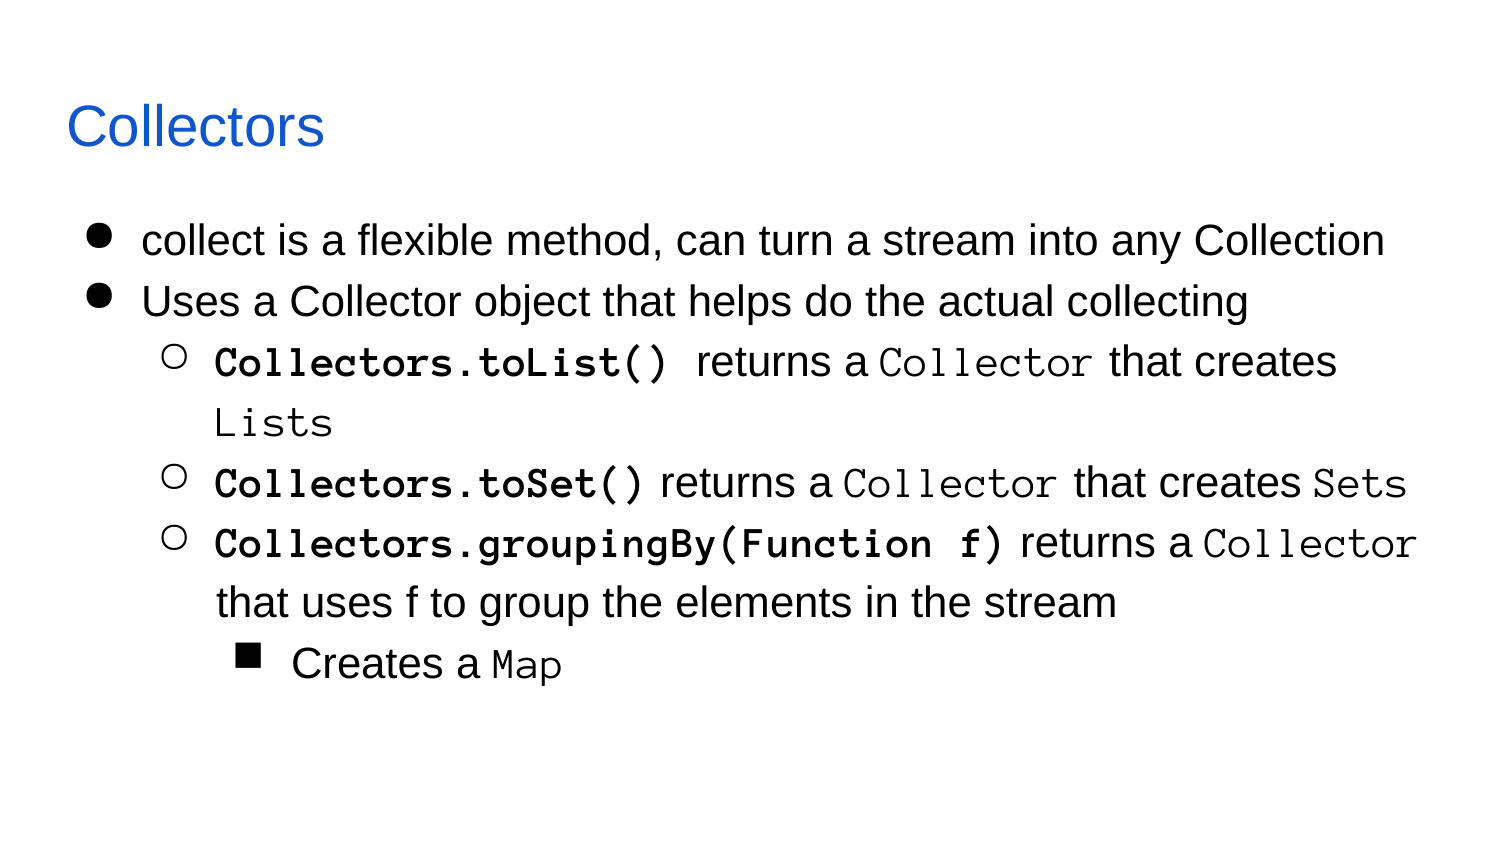

# Collectors
collect is a flexible method, can turn a stream into any Collection
Uses a Collector object that helps do the actual collecting
Collectors.toList() returns a Collector that creates Lists
Collectors.toSet() returns a Collector that creates Sets
Collectors.groupingBy(Function f) returns a Collector that uses f to group the elements in the stream
Creates a Map